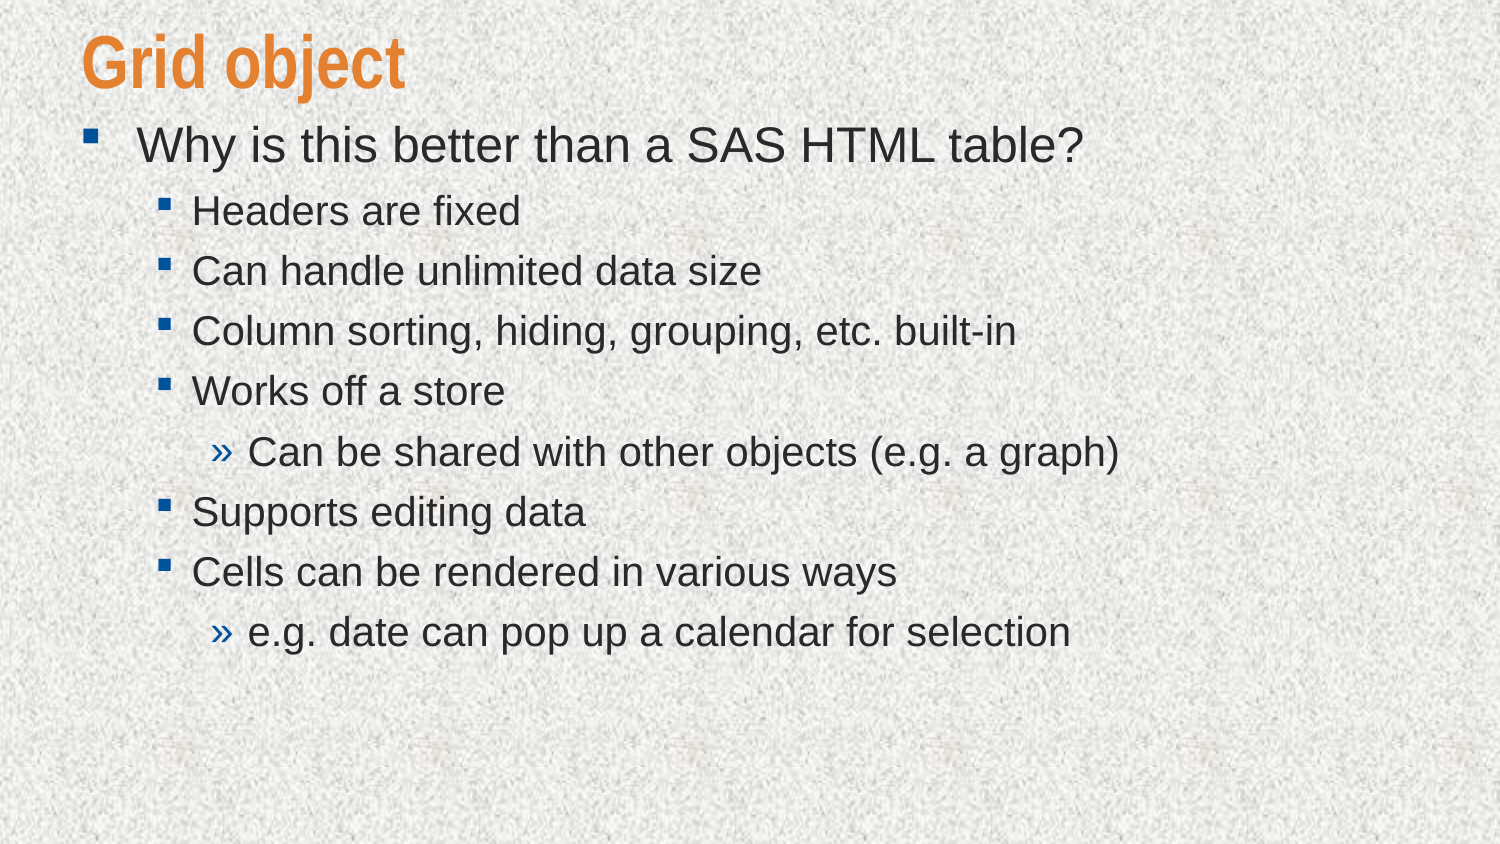

# Grid object
Why is this better than a SAS HTML table?
Headers are fixed
Can handle unlimited data size
Column sorting, hiding, grouping, etc. built-in
Works off a store
Can be shared with other objects (e.g. a graph)
Supports editing data
Cells can be rendered in various ways
e.g. date can pop up a calendar for selection